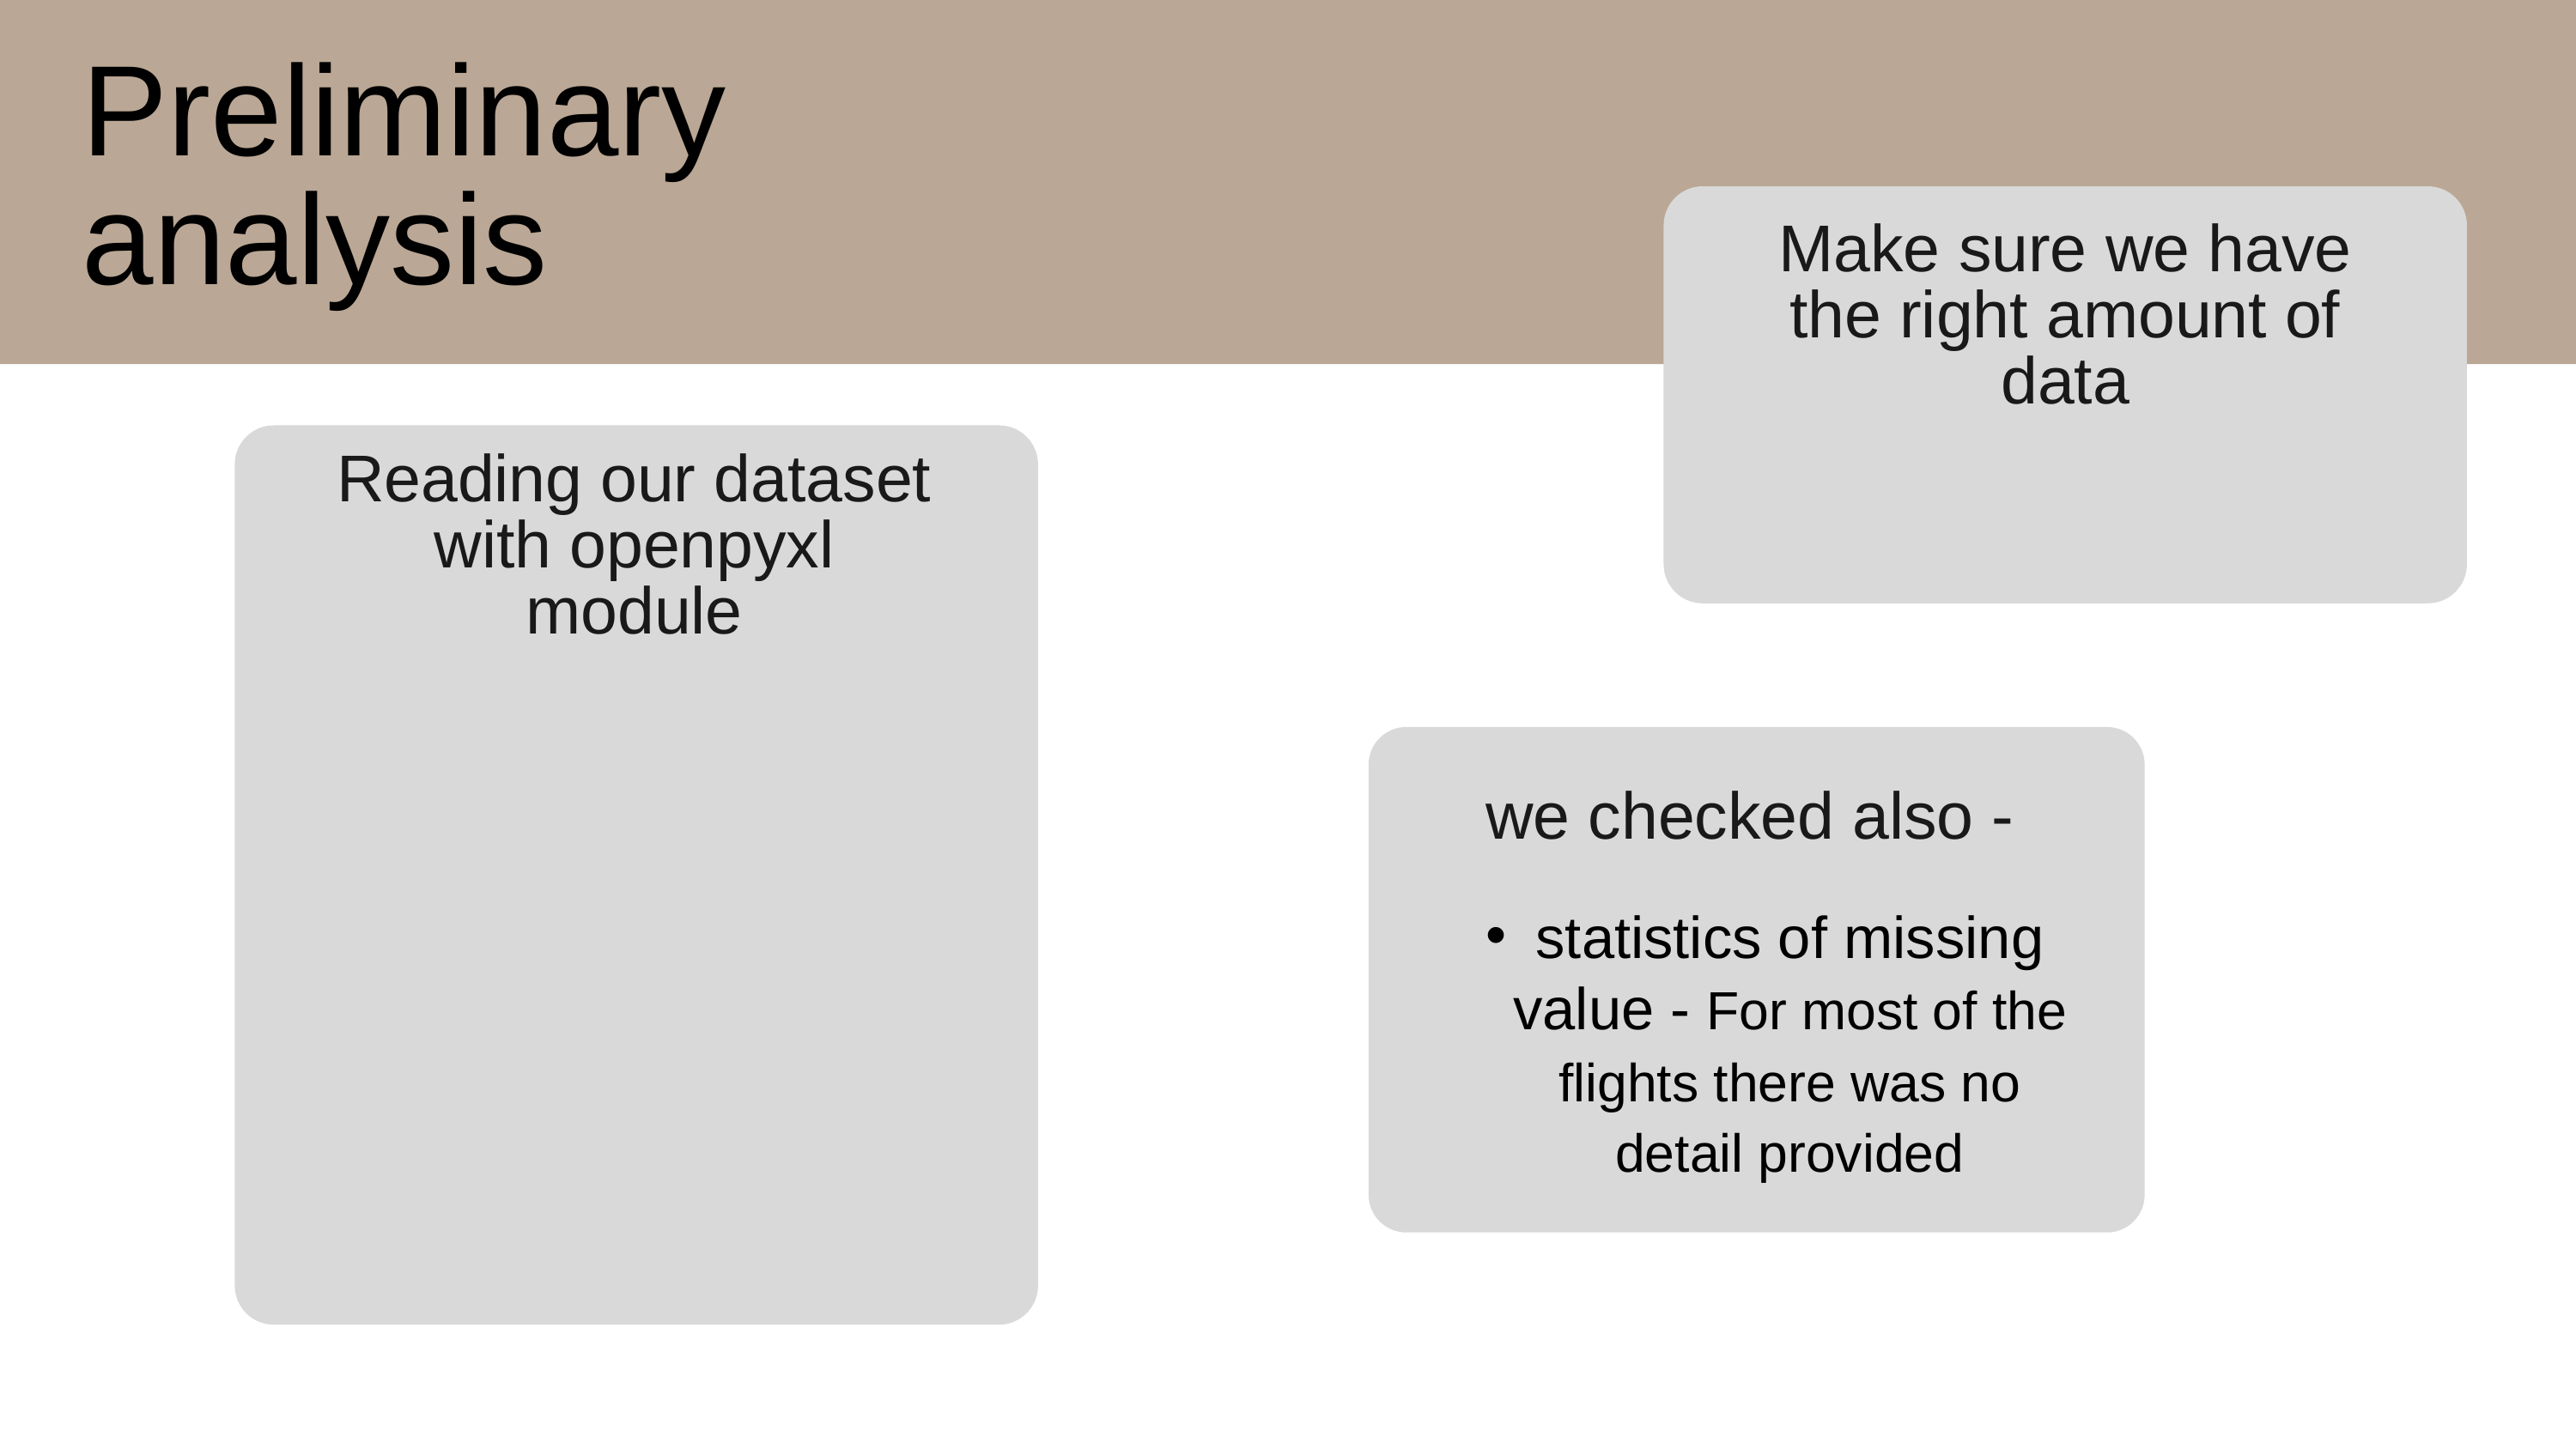

Preliminary analysis

Make sure we have the right amount of data

Reading our dataset with openpyxl module

we checked also -
statistics of missing value - For most of the flights there was no detail provided